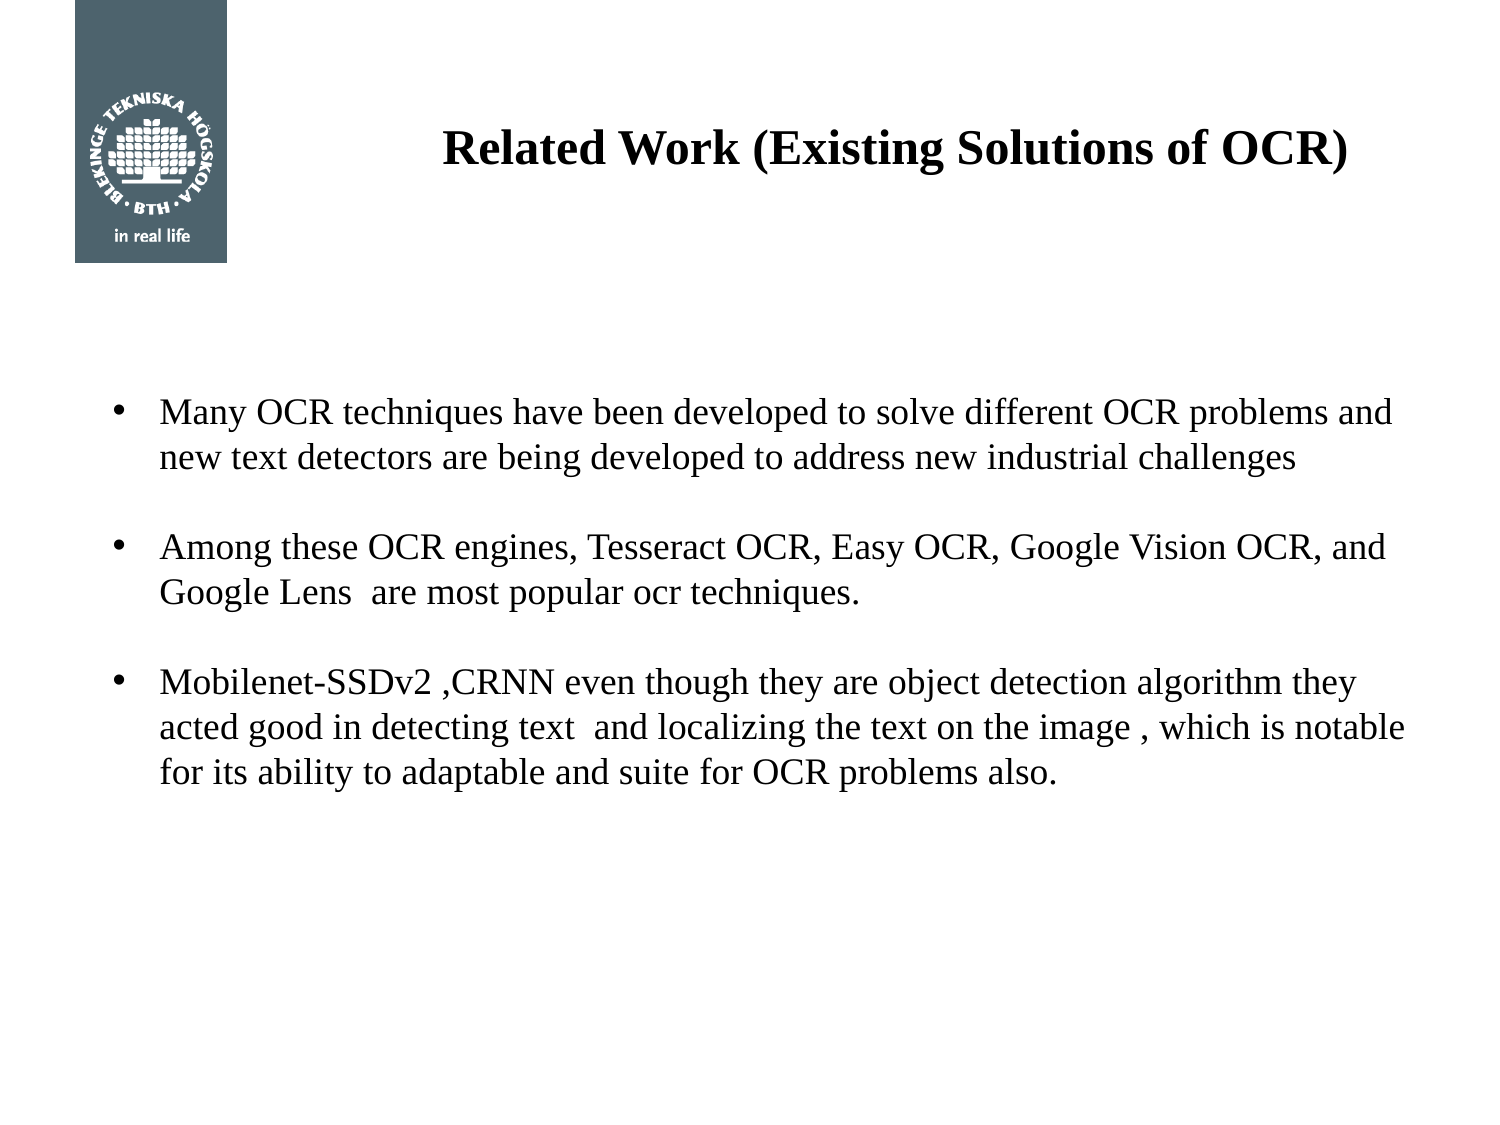

# Related Work (Existing Solutions of OCR)
Many OCR techniques have been developed to solve different OCR problems and new text detectors are being developed to address new industrial challenges

Among these OCR engines, Tesseract OCR, Easy OCR, Google Vision OCR, and Google Lens  are most popular ocr techniques.

Mobilenet-SSDv2 ,CRNN even though they are object detection algorithm they acted good in detecting text  and localizing the text on the image , which is notable  for its ability to adaptable and suite for OCR problems also.